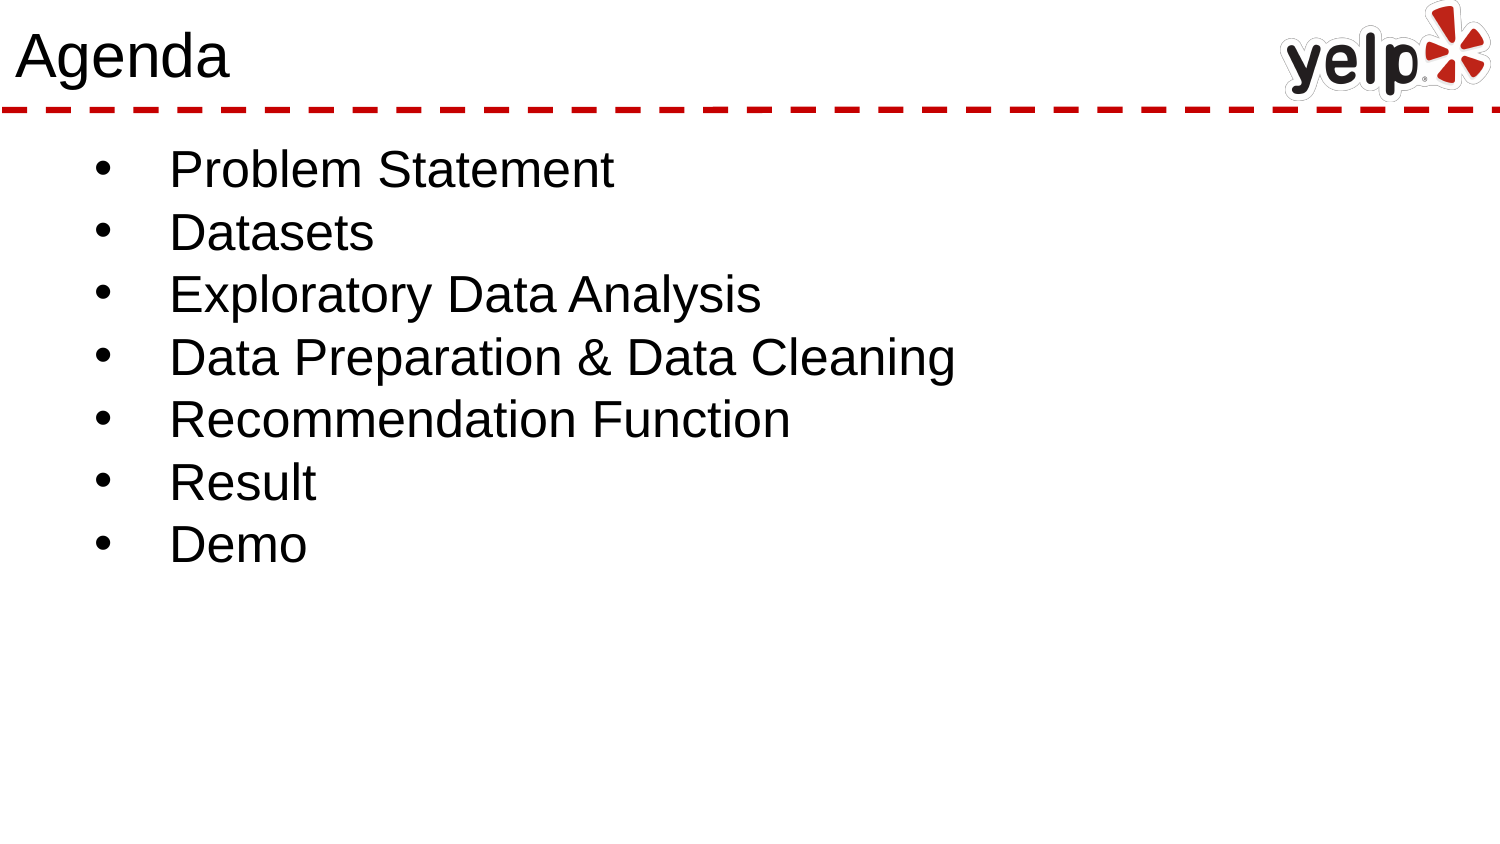

# Agenda
Problem Statement
Datasets
Exploratory Data Analysis
Data Preparation & Data Cleaning
Recommendation Function
Result
Demo